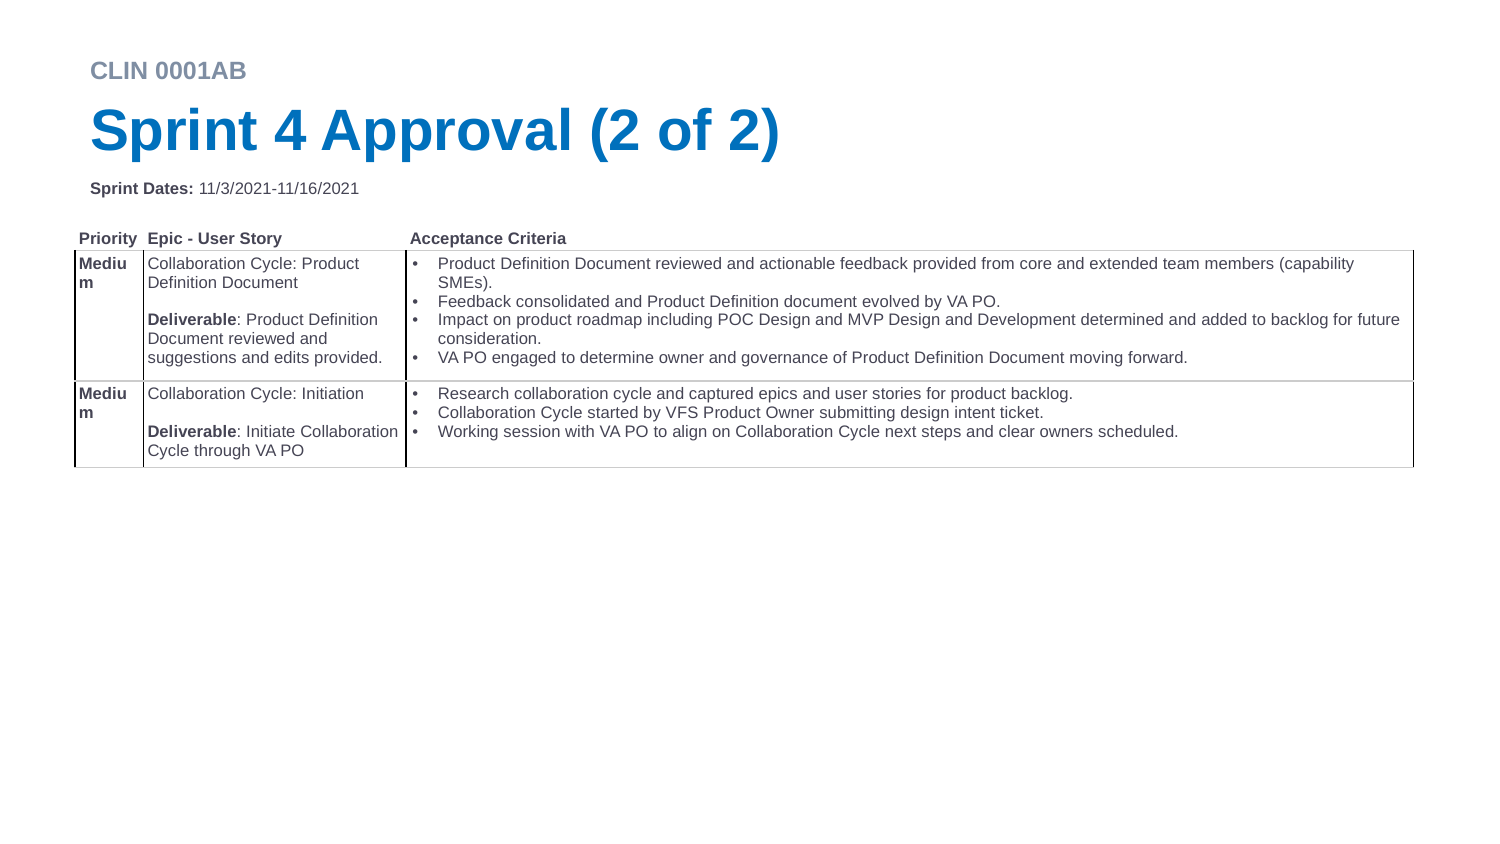

CLIN 0001AB

# Sprint 4 Approval (2 of 2)
Sprint Dates: 11/3/2021-11/16/2021

| Priority | Epic - User Story | Acceptance Criteria |
| --- | --- | --- |
| Medium | Collaboration Cycle: Product Definition Document Deliverable: Product Definition Document reviewed and suggestions and edits provided. | Product Definition Document reviewed and actionable feedback provided from core and extended team members (capability SMEs). Feedback consolidated and Product Definition document evolved by VA PO. Impact on product roadmap including POC Design and MVP Design and Development determined and added to backlog for future consideration. VA PO engaged to determine owner and governance of Product Definition Document moving forward. |
| Medium | Collaboration Cycle: Initiation Deliverable: Initiate Collaboration Cycle through VA PO | Research collaboration cycle and captured epics and user stories for product backlog. Collaboration Cycle started by VFS Product Owner submitting design intent ticket. Working session with VA PO to align on Collaboration Cycle next steps and clear owners scheduled. |